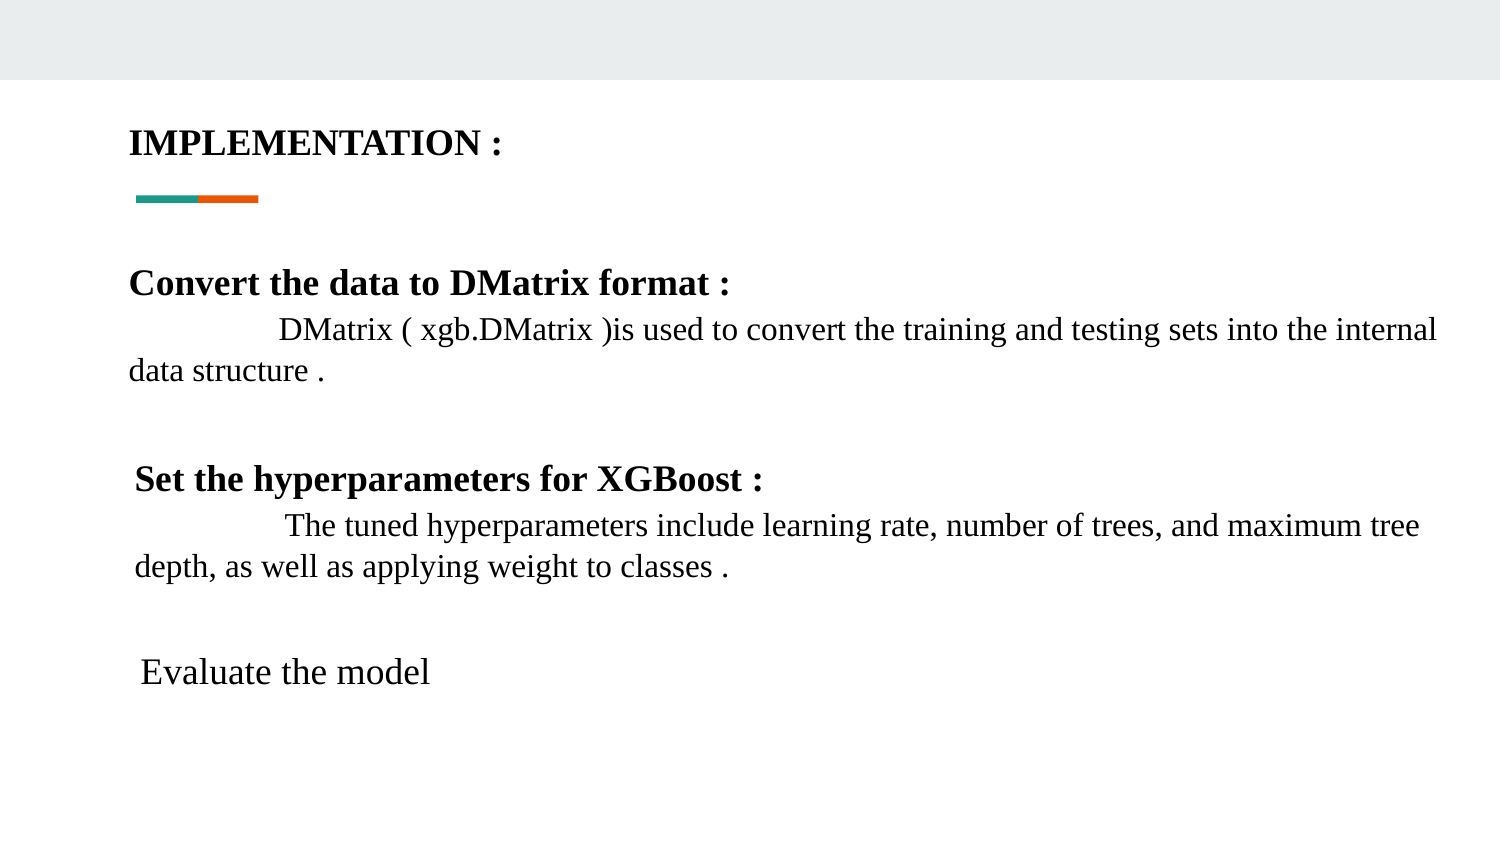

IMPLEMENTATION :
Convert the data to DMatrix format :
	DMatrix ( xgb.DMatrix )is used to convert the training and testing sets into the internal data structure .
Set the hyperparameters for XGBoost :
	The tuned hyperparameters include learning rate, number of trees, and maximum tree depth, as well as applying weight to classes .
Evaluate the model